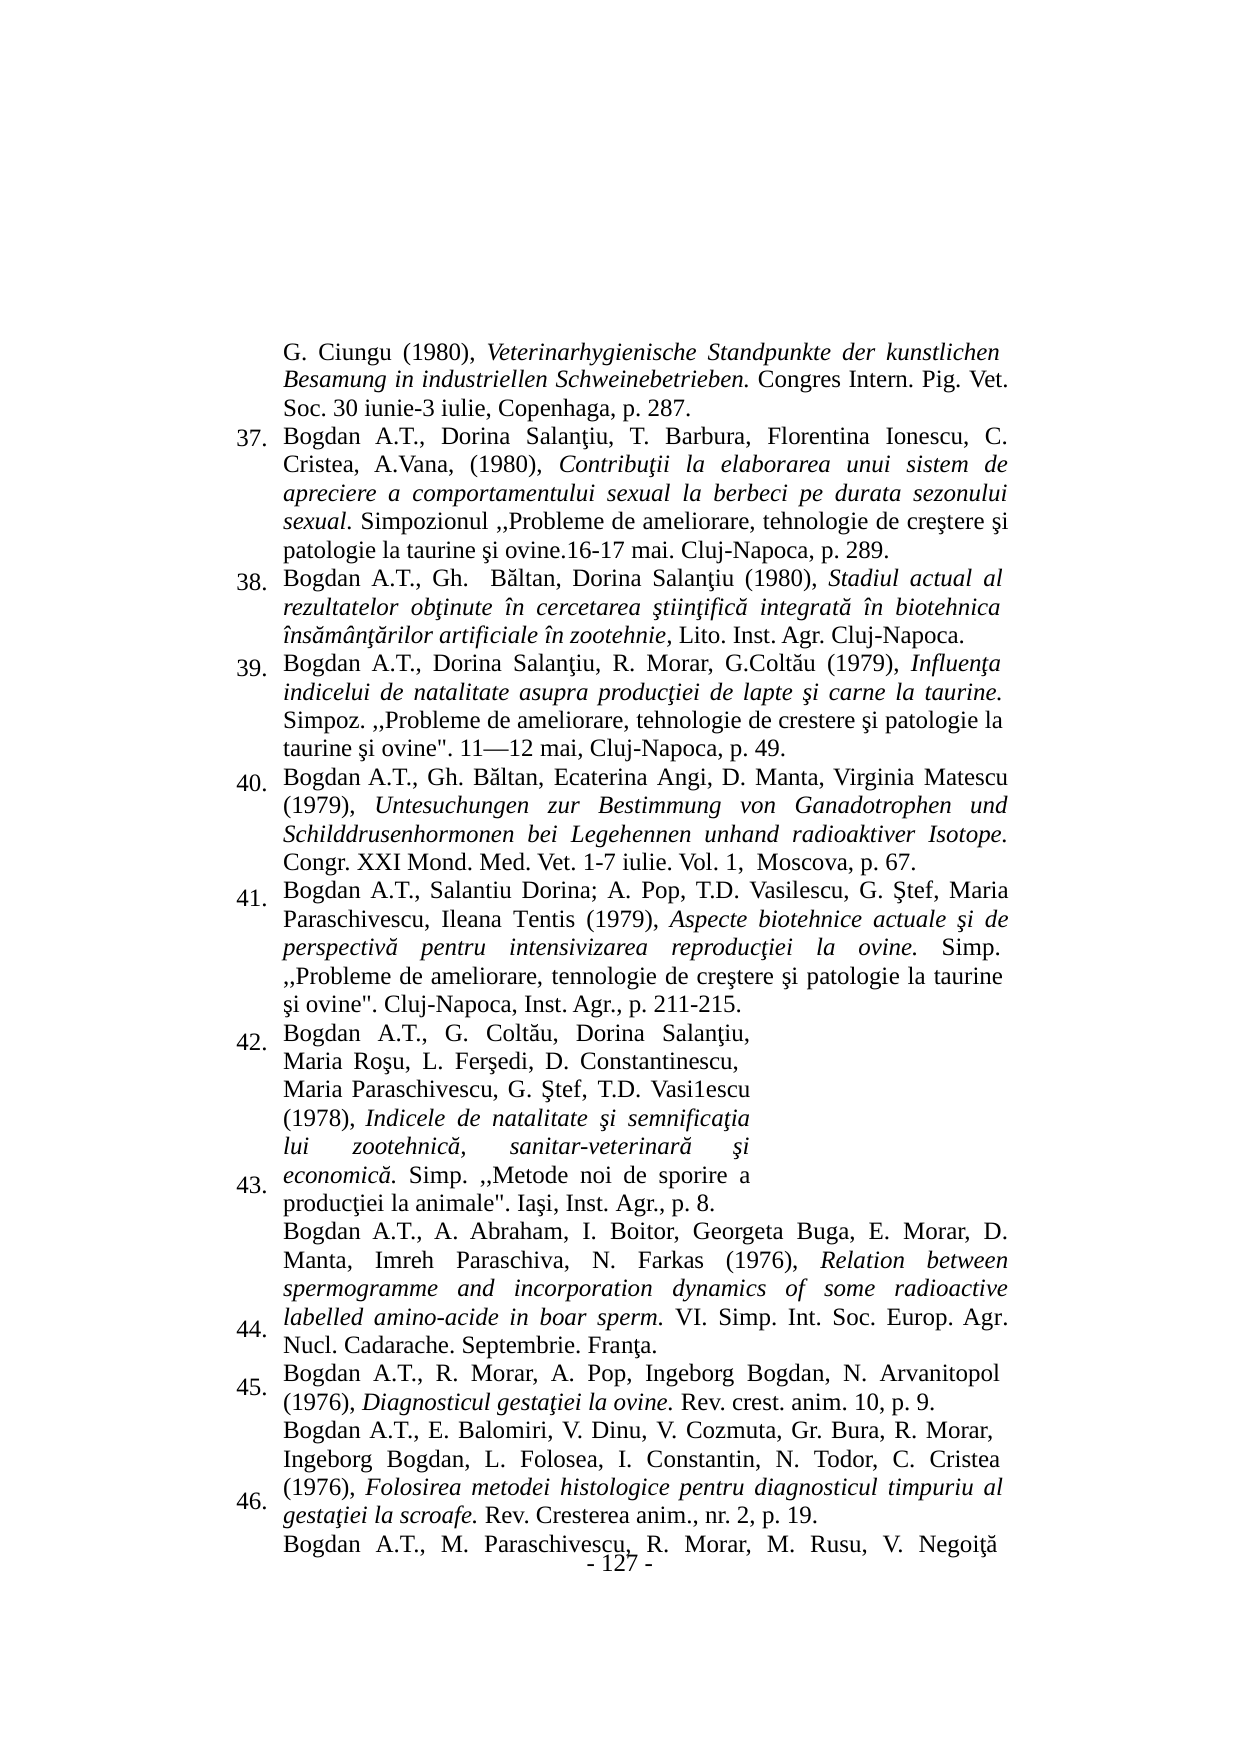

G. Ciungu (1980), Veterinarhygienische Standpunkte der kunstlichen
Besamung in industriellen Schweinebetrieben. Congres Intern. Pig. Vet. Soc. 30 iunie-3 iulie, Copenhaga, p. 287.
Bogdan A.T., Dorina Salanţiu, T. Barbura, Florentina Ionescu, C. Cristea, A.Vana, (1980), Contribuţii la elaborarea unui sistem de apreciere a comportamentului sexual la berbeci pe durata sezonului sexual. Simpozionul ,,Probleme de ameliorare, tehnologie de creştere şi patologie la taurine şi ovine.16-17 mai. Cluj-Napoca, p. 289.
Bogdan A.T., Gh.   Băltan, Dorina Salanţiu (1980), Stadiul actual al rezultatelor obţinute în cercetarea ştiinţifică integrată în biotehnica însămânţărilor artificiale în zootehnie, Lito. Inst. Agr. Cluj-Napoca. Bogdan A.T., Dorina Salanţiu, R. Morar, G.Coltău (1979), Influenţa indicelui de natalitate asupra producţiei de lapte şi carne la taurine. Simpoz. ,,Probleme de ameliorare, tehnologie de crestere şi patologie la taurine şi ovine". 11—12 mai, Cluj-Napoca, p. 49.
Bogdan A.T., Gh. Băltan, Ecaterina Angi, D. Manta, Virginia Matescu (1979), Untesuchungen zur Bestimmung von Ganadotrophen und Schilddrusenhormonen bei Legehennen unhand radioaktiver Isotope. Congr. XXI Mond. Med. Vet. 1-7 iulie. Vol. 1,  Moscova, p. 67.
Bogdan A.T., Salantiu Dorina; A. Pop, T.D. Vasilescu, G. Ştef, Maria Paraschivescu, Ileana Tentis (1979), Aspecte biotehnice actuale şi de perspectivă   pentru   intensivizarea   reproducţiei   la   ovine.   Simp.
,,Probleme de ameliorare, tennologie de creştere şi patologie la taurine
şi ovine". Cluj-Napoca, Inst. Agr., p. 211-215.
Bogdan A.T., G. Coltău, Dorina Salanţiu, Maria Roşu, L. Ferşedi, D. Constantinescu,  Maria Paraschivescu, G. Ştef, T.D. Vasi1escu (1978), Indicele de natalitate şi semnificaţia lui zootehnică, sanitar-veterinară şi economică. Simp. ,,Metode noi de sporire a producţiei la animale". Iaşi, Inst. Agr., p. 8.
Bogdan A.T., A. Abraham, I. Boitor, Georgeta Buga, E. Morar, D. Manta, Imreh Paraschiva, N. Farkas (1976), Relation between spermogramme and incorporation dynamics of some radioactive labelled amino-acide in boar sperm. VI. Simp. Int. Soc. Europ. Agr. Nucl. Cadarache. Septembrie. Franţa.
Bogdan A.T., R. Morar, A. Pop, Ingeborg Bogdan, N. Arvanitopol (1976), Diagnosticul gestaţiei la ovine. Rev. crest. anim. 10, p. 9. Bogdan A.T., E. Balomiri, V. Dinu, V. Cozmuta, Gr. Bura, R. Morar, Ingeborg  Bogdan,  L.  Folosea,  I.  Constantin,  N.  Todor,  C.  Cristea (1976), Folosirea metodei histologice pentru diagnosticul timpuriu al gestaţiei la scroafe. Rev. Cresterea anim., nr. 2, p. 19.
Bogdan  A.T.,  M.  Paraschivescu,  R.  Morar,  M.  Rusu,  V.  Negoiţă
37.
38.
39.
40.
41.
42.
43.
44.
45.
46.
- 127 -